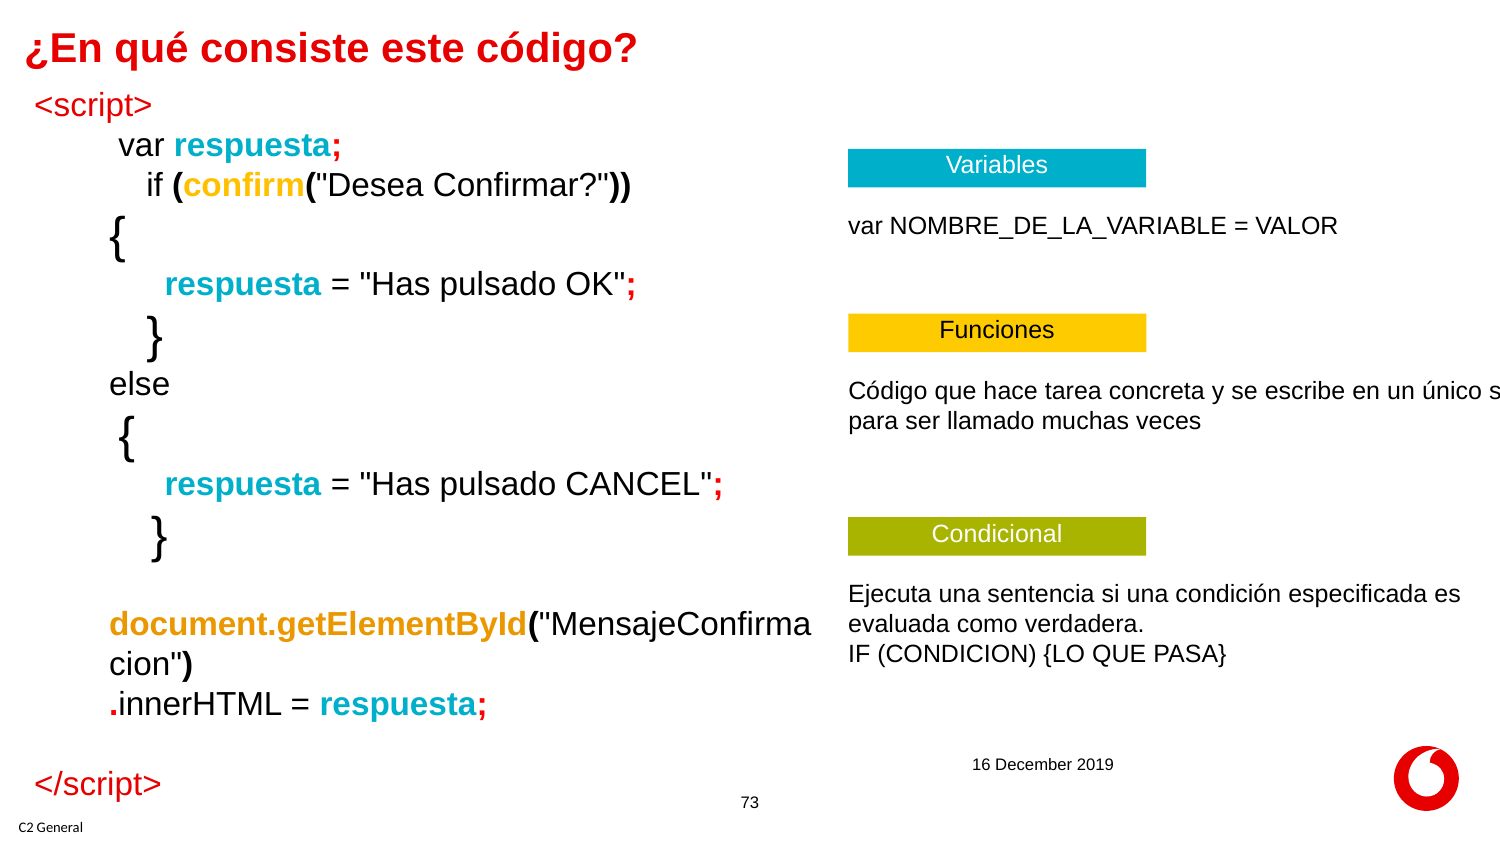

# ¿En qué consiste este código?
<script>
 var respuesta;
    if (confirm("Desea Confirmar?"))
{
      respuesta = "Has pulsado OK";
    }
else
 {
      respuesta = "Has pulsado CANCEL";
    }
    document.getElementById("MensajeConfirmacion")
.innerHTML = respuesta;

</script>
Variables
var NOMBRE_DE_LA_VARIABLE = VALOR
Funciones
Código que hace tarea concreta y se escribe en un único sitio
para ser llamado muchas veces
Condicional
Ejecuta una sentencia si una condición especificada es
evaluada como verdadera.
IF (CONDICION) {LO QUE PASA}
16 December 2019
73